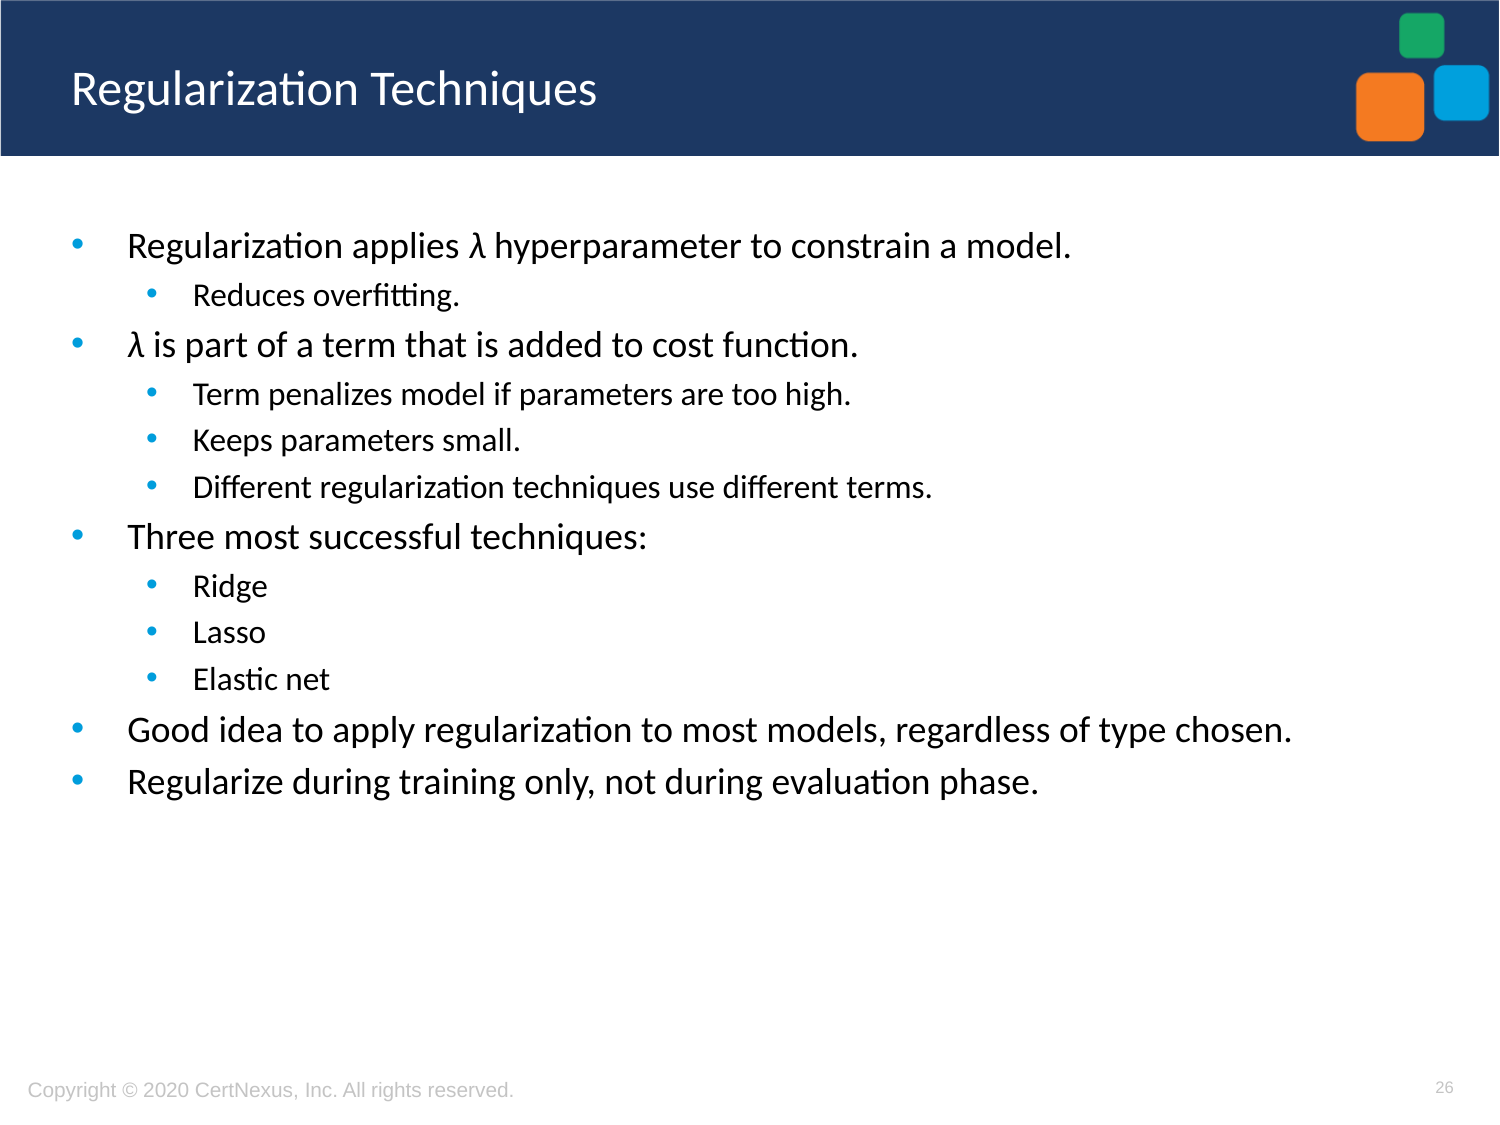

# Regularization Techniques
Regularization applies λ hyperparameter to constrain a model.
Reduces overfitting.
λ is part of a term that is added to cost function.
Term penalizes model if parameters are too high.
Keeps parameters small.
Different regularization techniques use different terms.
Three most successful techniques:
Ridge
Lasso
Elastic net
Good idea to apply regularization to most models, regardless of type chosen.
Regularize during training only, not during evaluation phase.
26